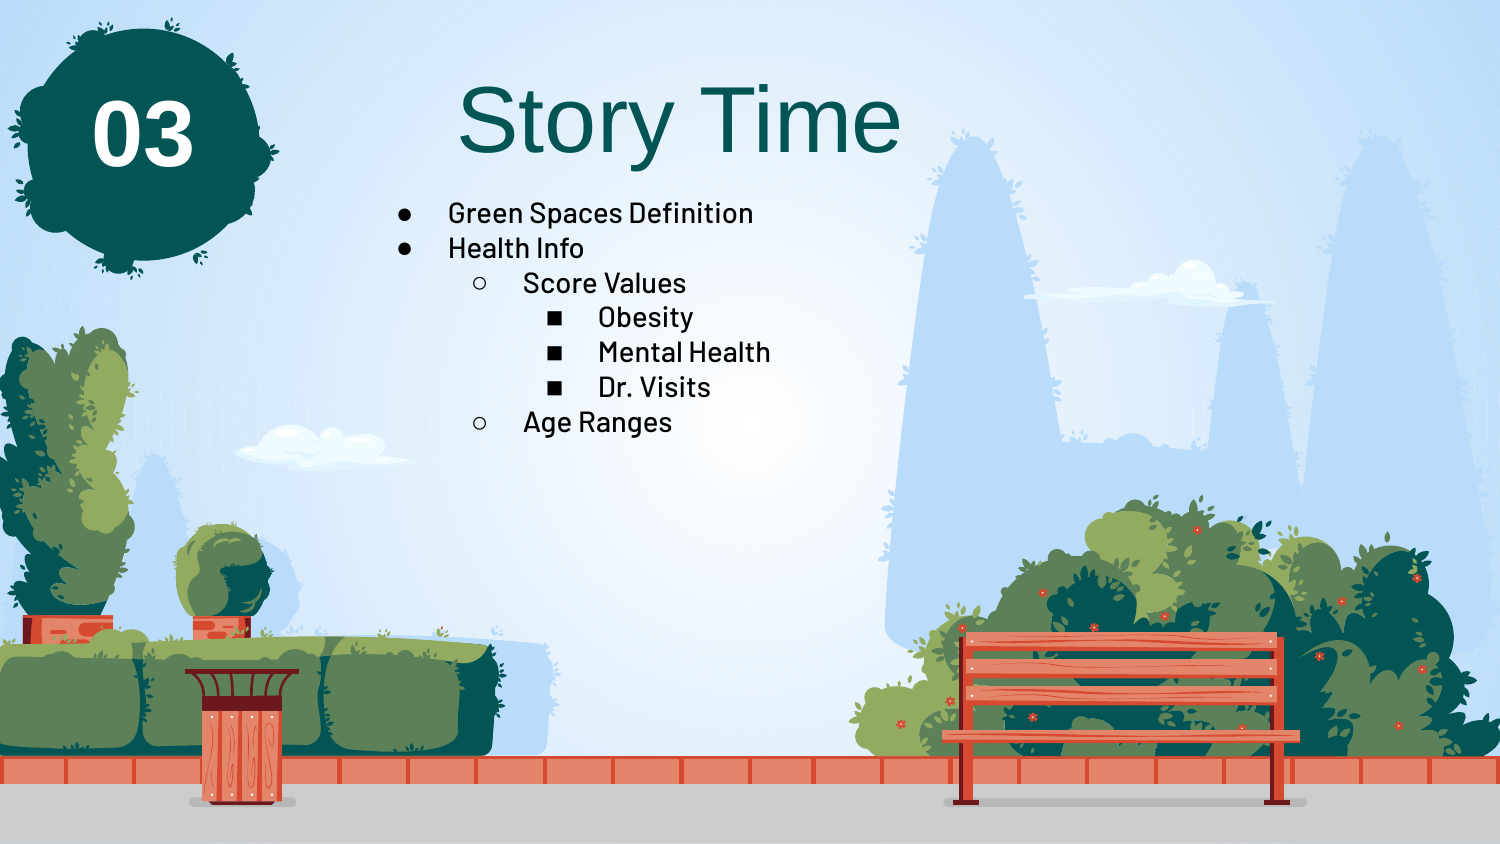

# Story Time
03
Green Spaces Definition
Health Info
Score Values
Obesity
Mental Health
Dr. Visits
Age Ranges